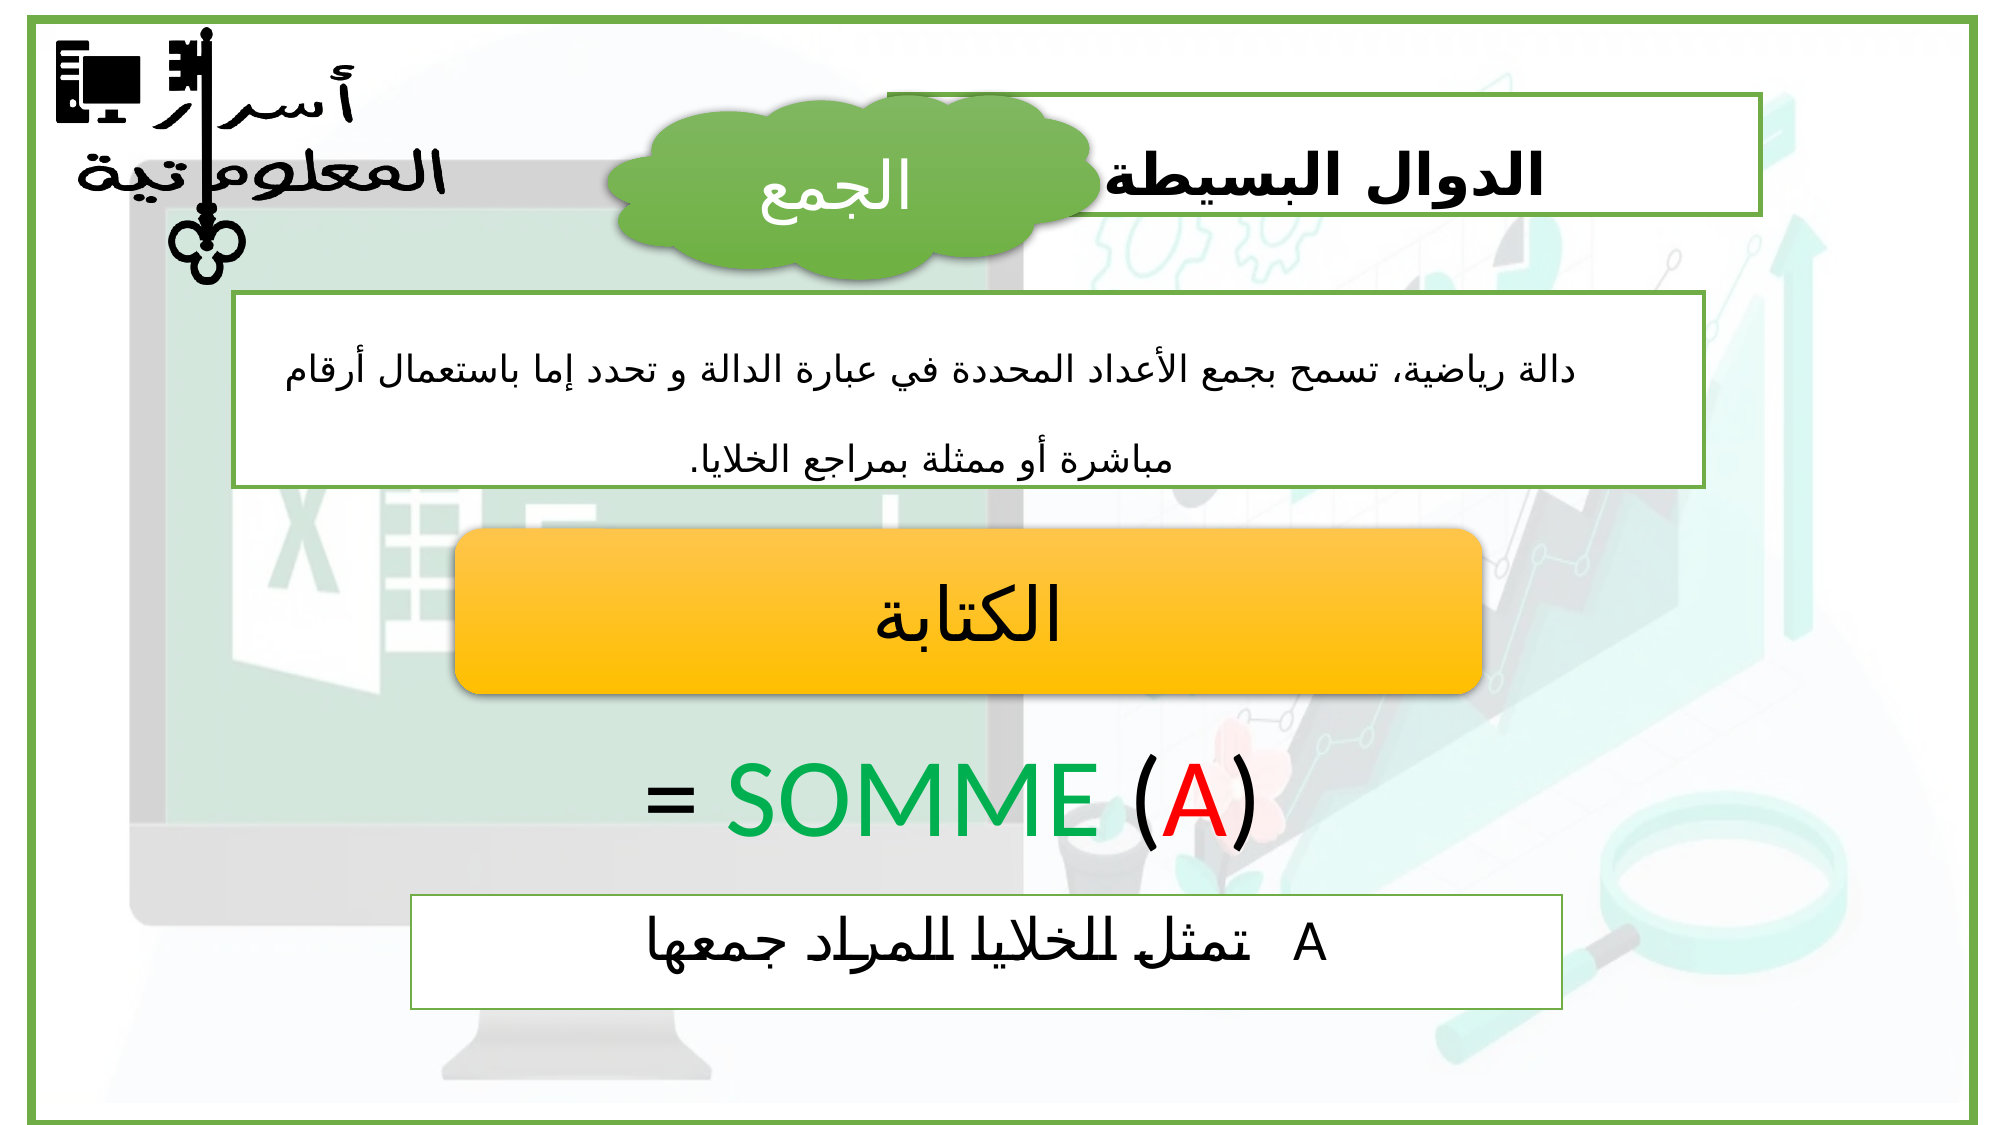

الجمع
الدوال البسيطة
دالة رياضية، تسمح بجمع الأعداد المحددة في عبارة الدالة و تحدد إما باستعمال أرقام مباشرة أو ممثلة بمراجع الخلايا.
الكتابة
= SOMME (A)
A   تمثل الخلايا المراد جمعها